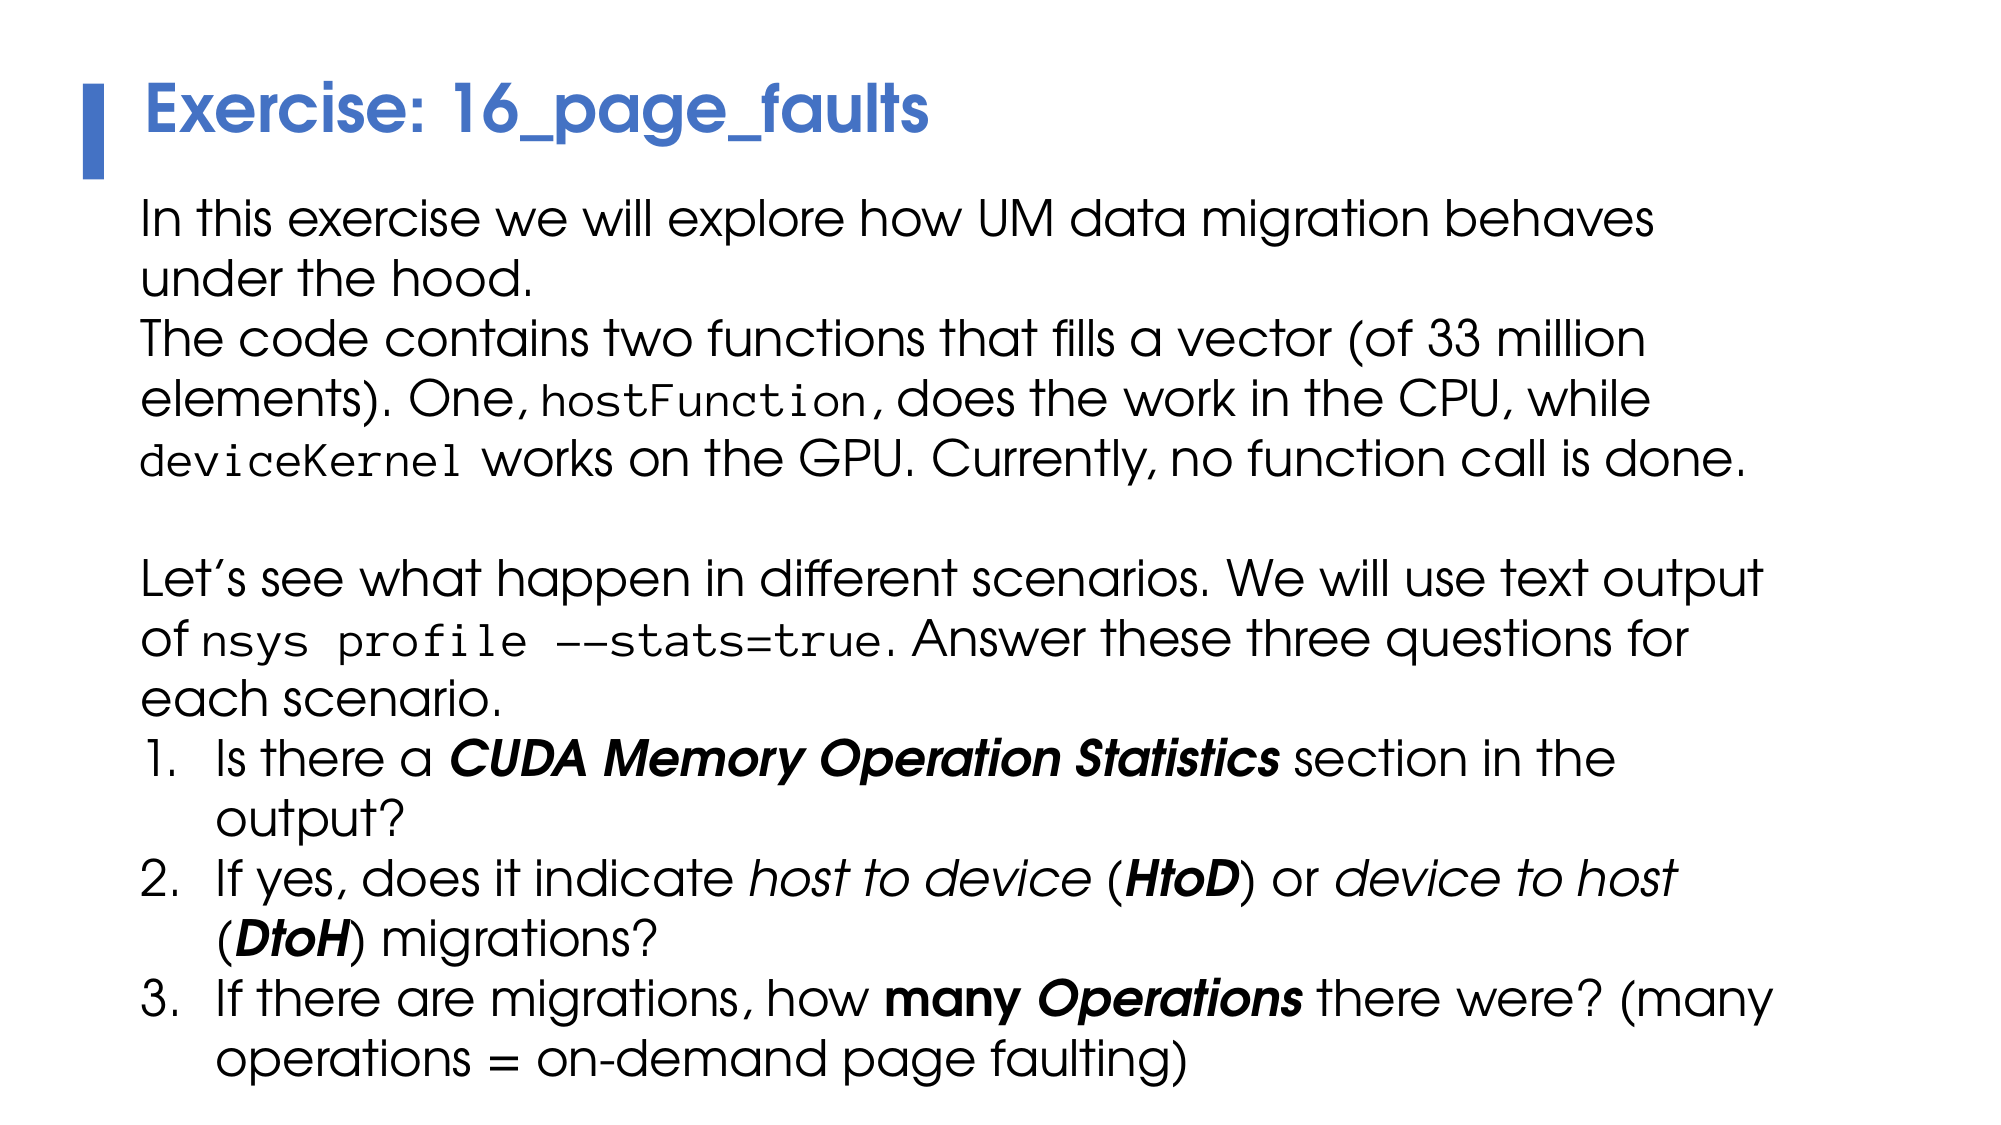

Exercise: 16_page_faults

In this exercise we will explore how UM data migration behaves under the hood.
The code contains two functions that fills a vector (of 33 million elements). One, hostFunction, does the work in the CPU, while deviceKernel works on the GPU. Currently, no function call is done.

Let’s see what happen in different scenarios. We will use text output of nsys profile --stats=true. Answer these three questions for each scenario.
Is there a CUDA Memory Operation Statistics section in the output?
If yes, does it indicate host to device (HtoD) or device to host (DtoH) migrations?
If there are migrations, how many Operations there were? (many operations = on-demand page faulting)